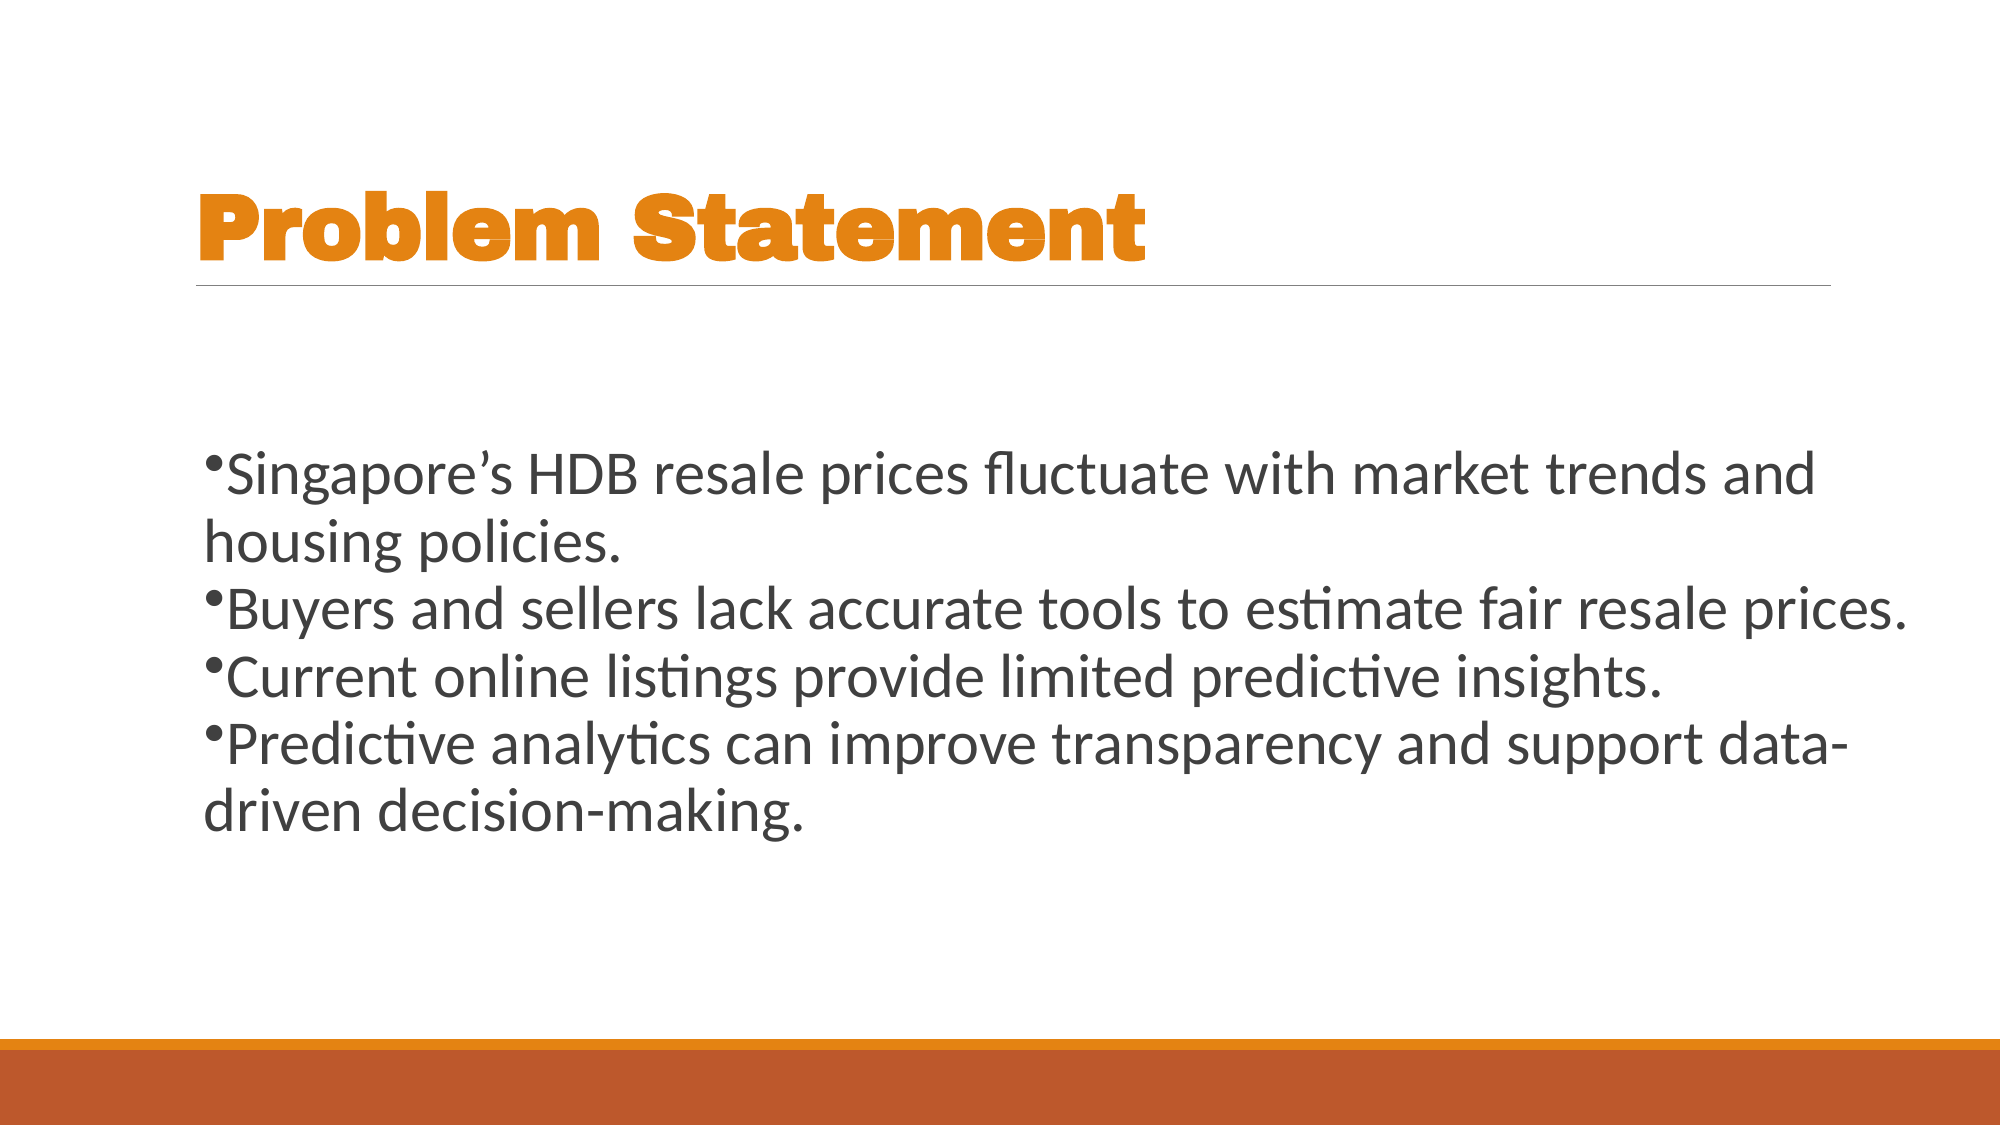

# Problem Statement
Singapore’s HDB resale prices fluctuate with market trends and housing policies.
Buyers and sellers lack accurate tools to estimate fair resale prices.
Current online listings provide limited predictive insights.
Predictive analytics can improve transparency and support data-driven decision-making.